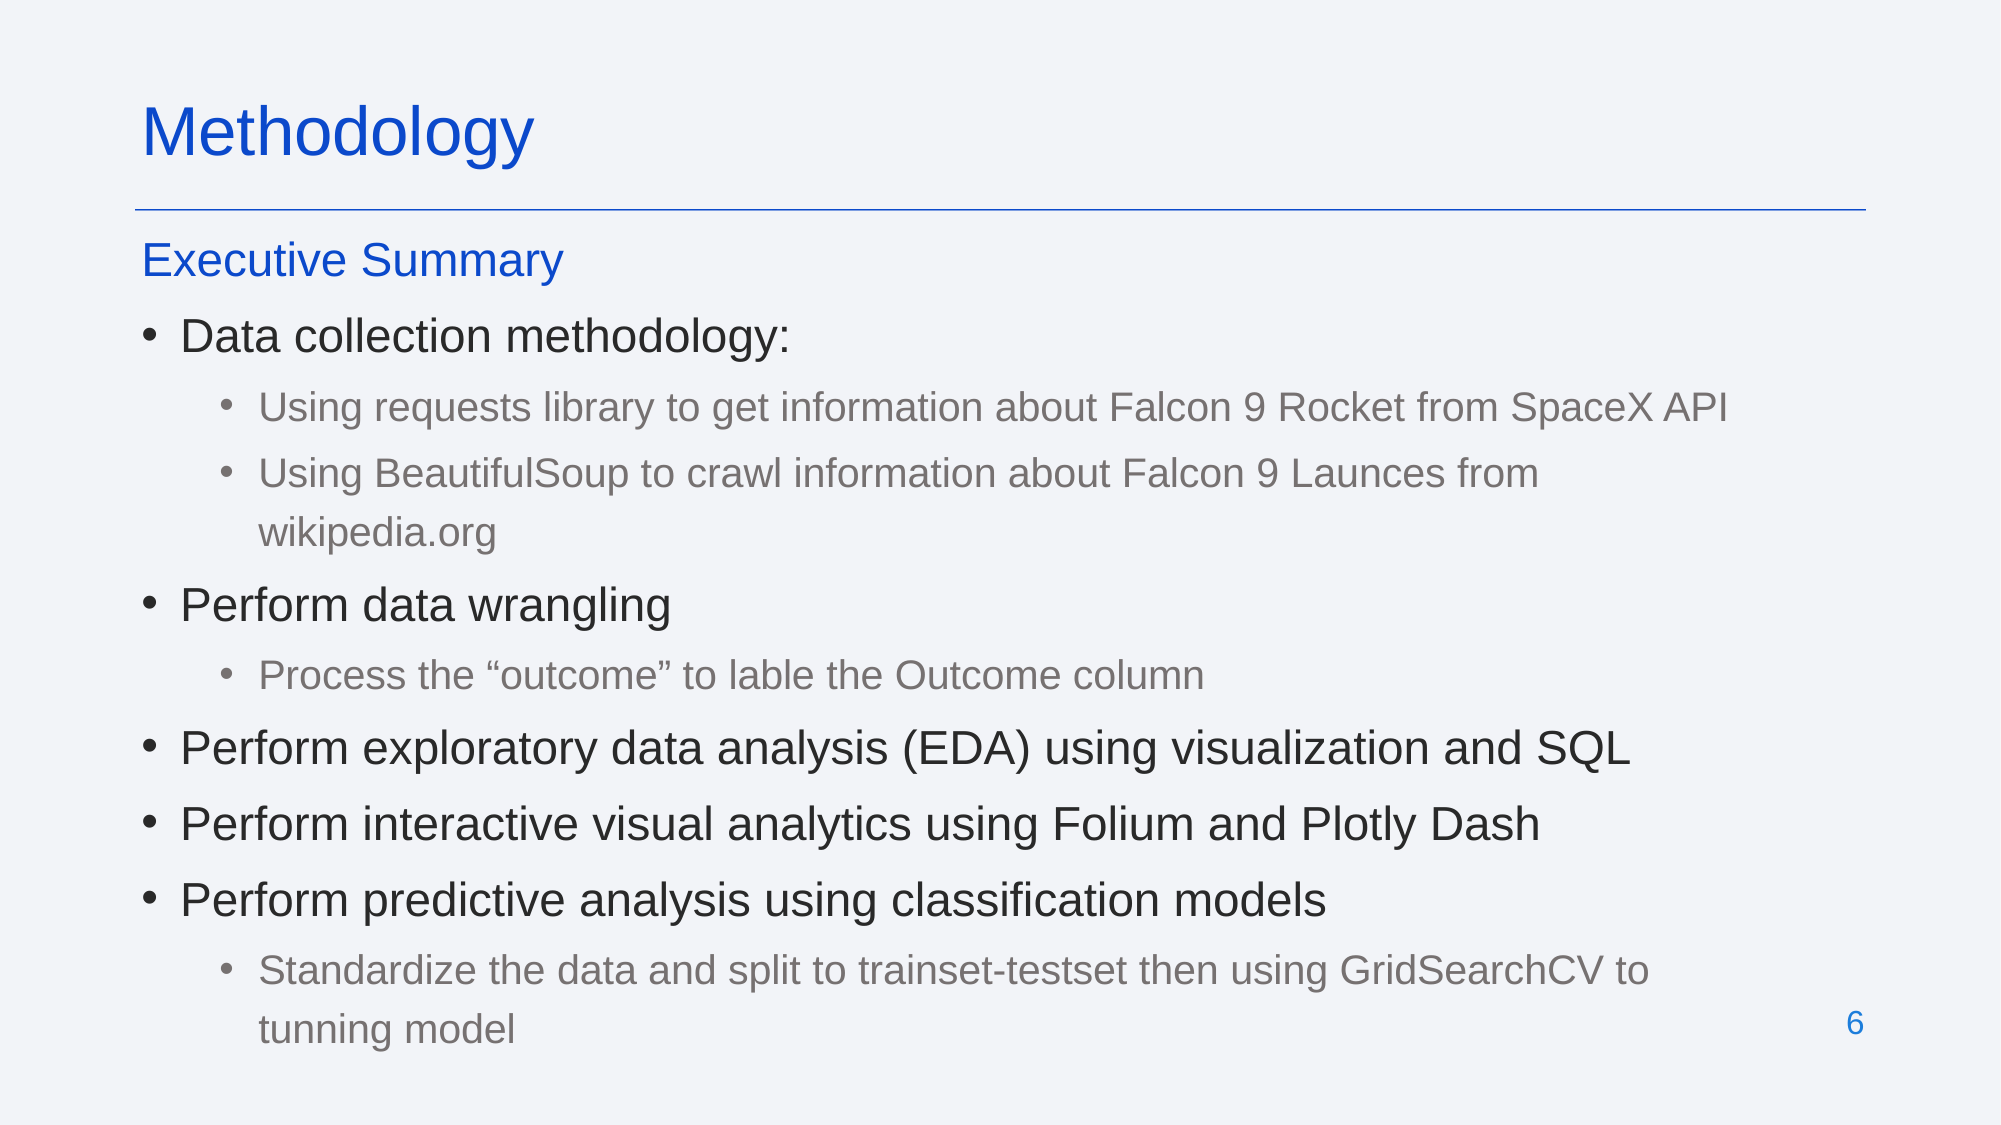

Methodology
Executive Summary
Data collection methodology:
Using requests library to get information about Falcon 9 Rocket from SpaceX API
Using BeautifulSoup to crawl information about Falcon 9 Launces from wikipedia.org
Perform data wrangling
Process the “outcome” to lable the Outcome column
Perform exploratory data analysis (EDA) using visualization and SQL
Perform interactive visual analytics using Folium and Plotly Dash
Perform predictive analysis using classification models
Standardize the data and split to trainset-testset then using GridSearchCV to tunning model

6